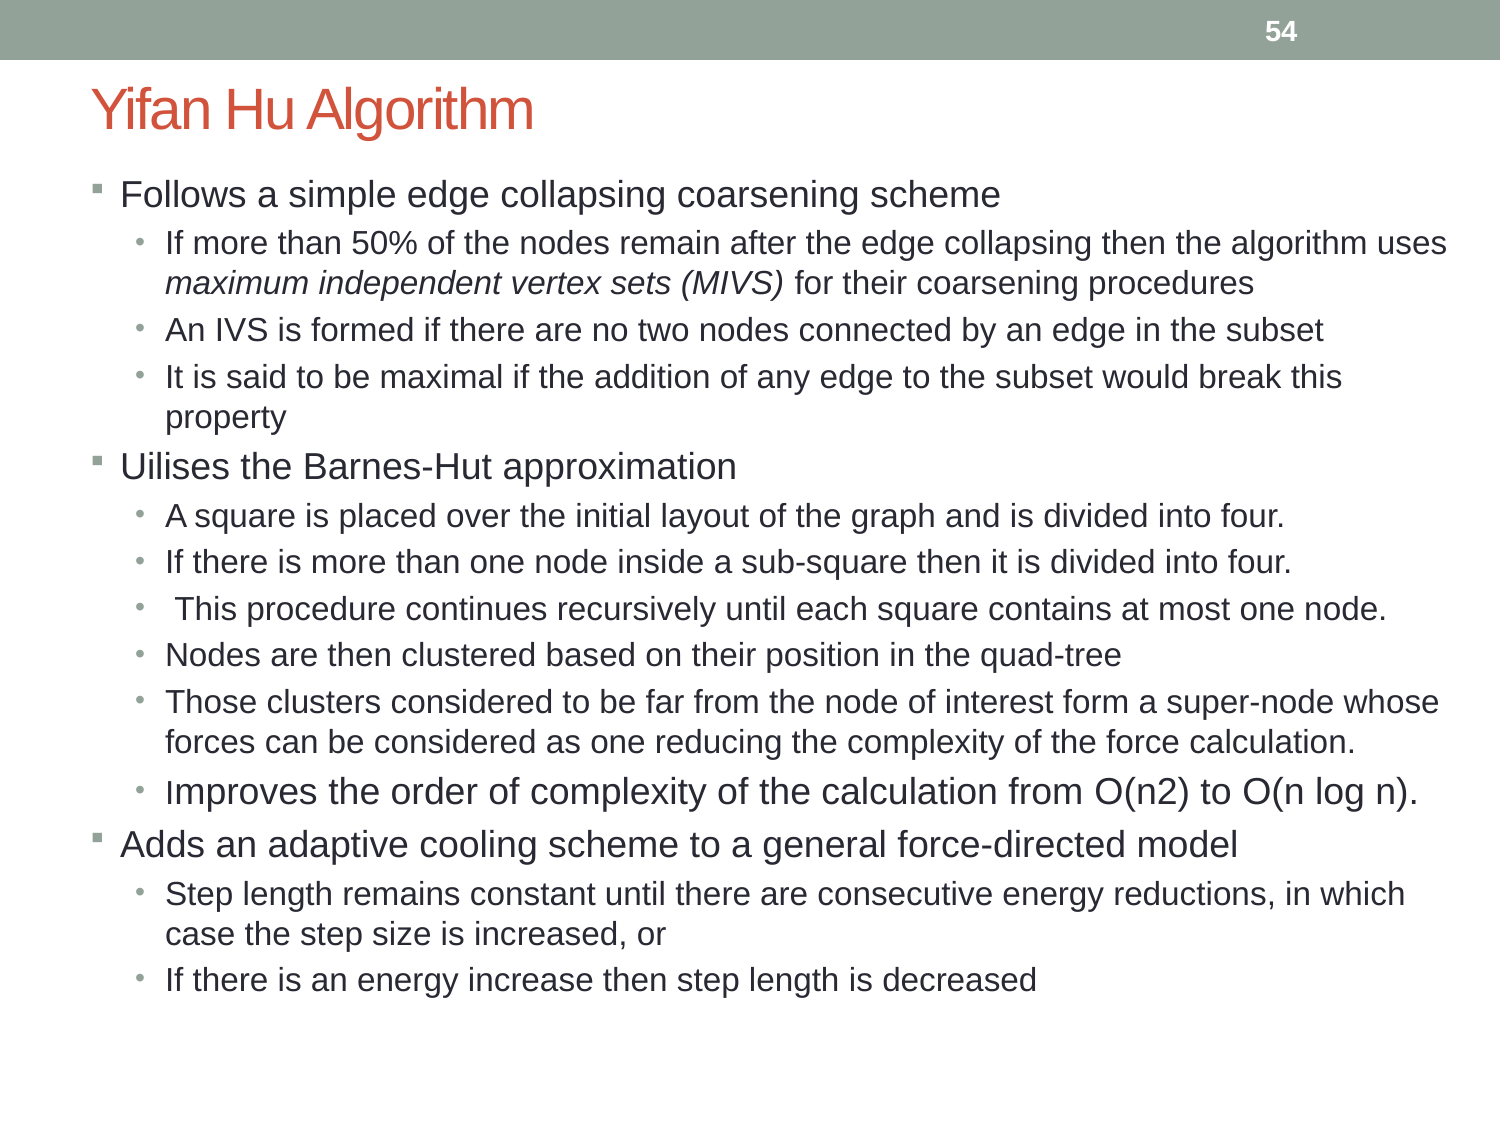

54
# Yifan Hu Algorithm
Follows a simple edge collapsing coarsening scheme
If more than 50% of the nodes remain after the edge collapsing then the algorithm uses maximum independent vertex sets (MIVS) for their coarsening procedures
An IVS is formed if there are no two nodes connected by an edge in the subset
It is said to be maximal if the addition of any edge to the subset would break this property
Uilises the Barnes-Hut approximation
A square is placed over the initial layout of the graph and is divided into four.
If there is more than one node inside a sub-square then it is divided into four.
 This procedure continues recursively until each square contains at most one node.
Nodes are then clustered based on their position in the quad-tree
Those clusters considered to be far from the node of interest form a super-node whose forces can be considered as one reducing the complexity of the force calculation.
Improves the order of complexity of the calculation from O(n2) to O(n log n).
Adds an adaptive cooling scheme to a general force-directed model
Step length remains constant until there are consecutive energy reductions, in which case the step size is increased, or
If there is an energy increase then step length is decreased